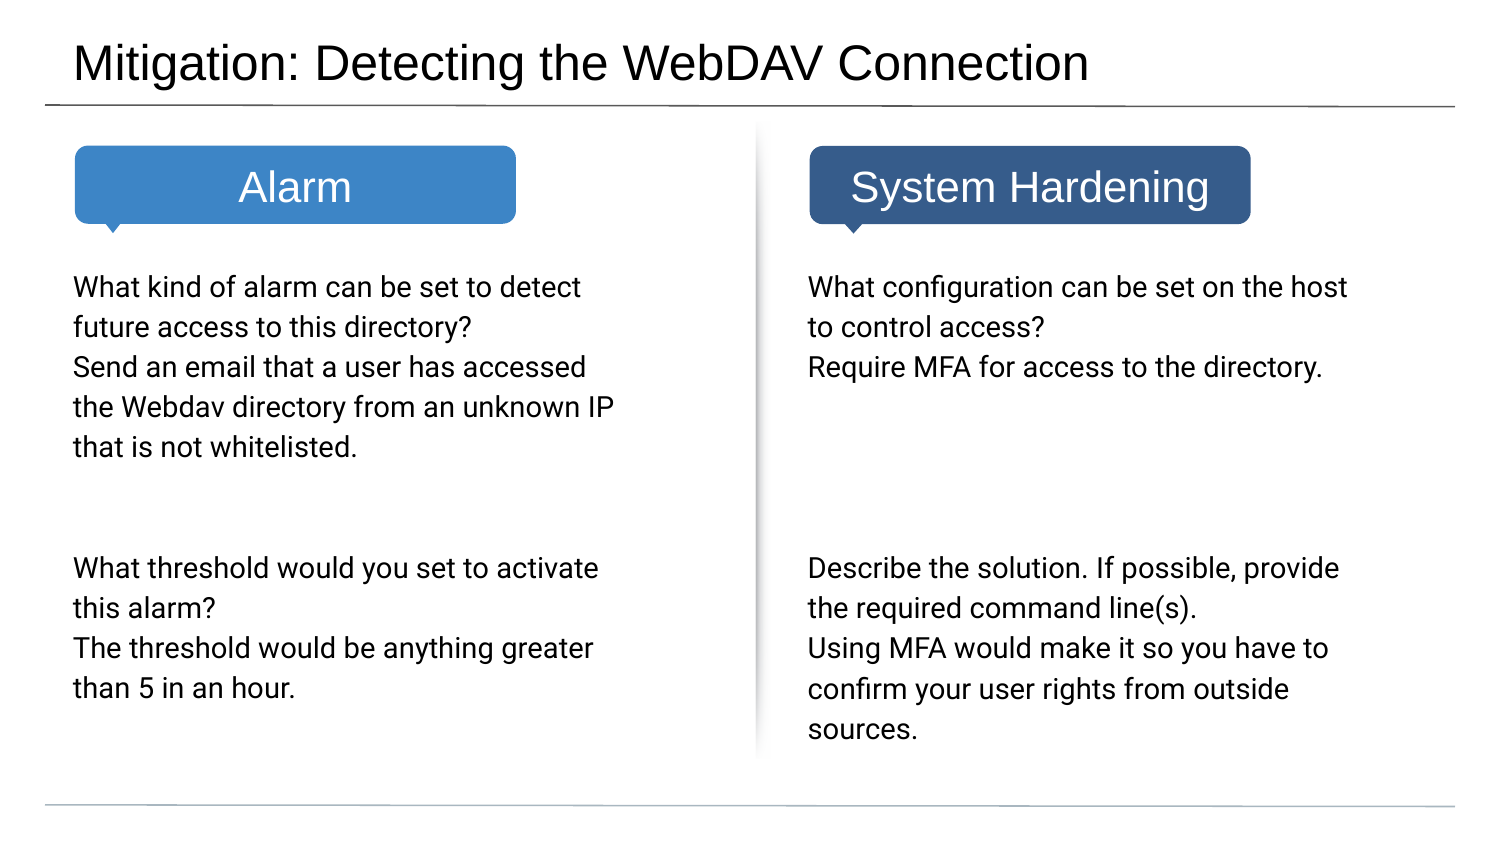

# Mitigation: Detecting the WebDAV Connection
What kind of alarm can be set to detect future access to this directory?
Send an email that a user has accessed the Webdav directory from an unknown IP that is not whitelisted.

What threshold would you set to activate this alarm?
The threshold would be anything greater than 5 in an hour.
What configuration can be set on the host to control access?
Require MFA for access to the directory.

Describe the solution. If possible, provide the required command line(s).
Using MFA would make it so you have to confirm your user rights from outside sources.